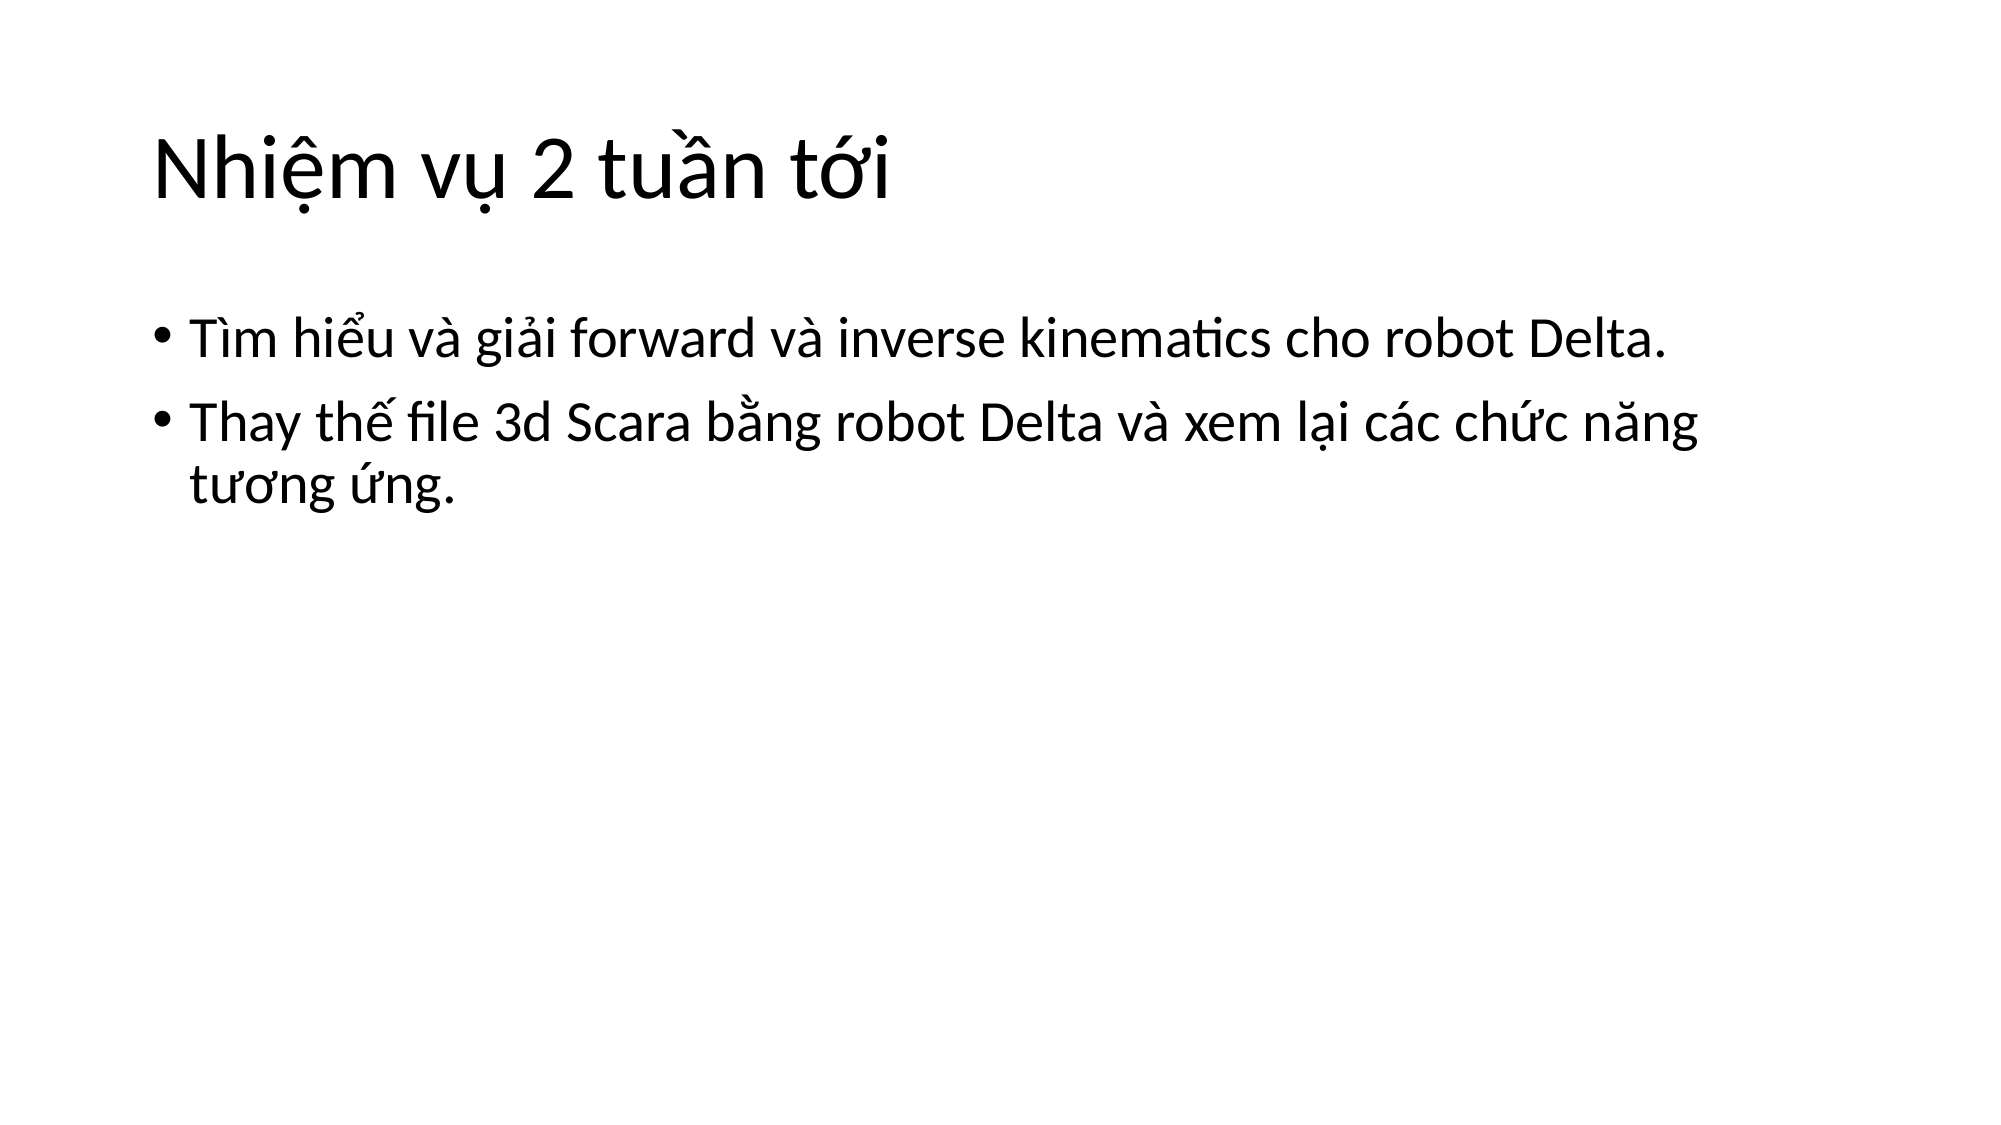

# Nhiệm vụ 2 tuần tới
Tìm hiểu và giải forward và inverse kinematics cho robot Delta.
Thay thế file 3d Scara bằng robot Delta và xem lại các chức năng tương ứng.